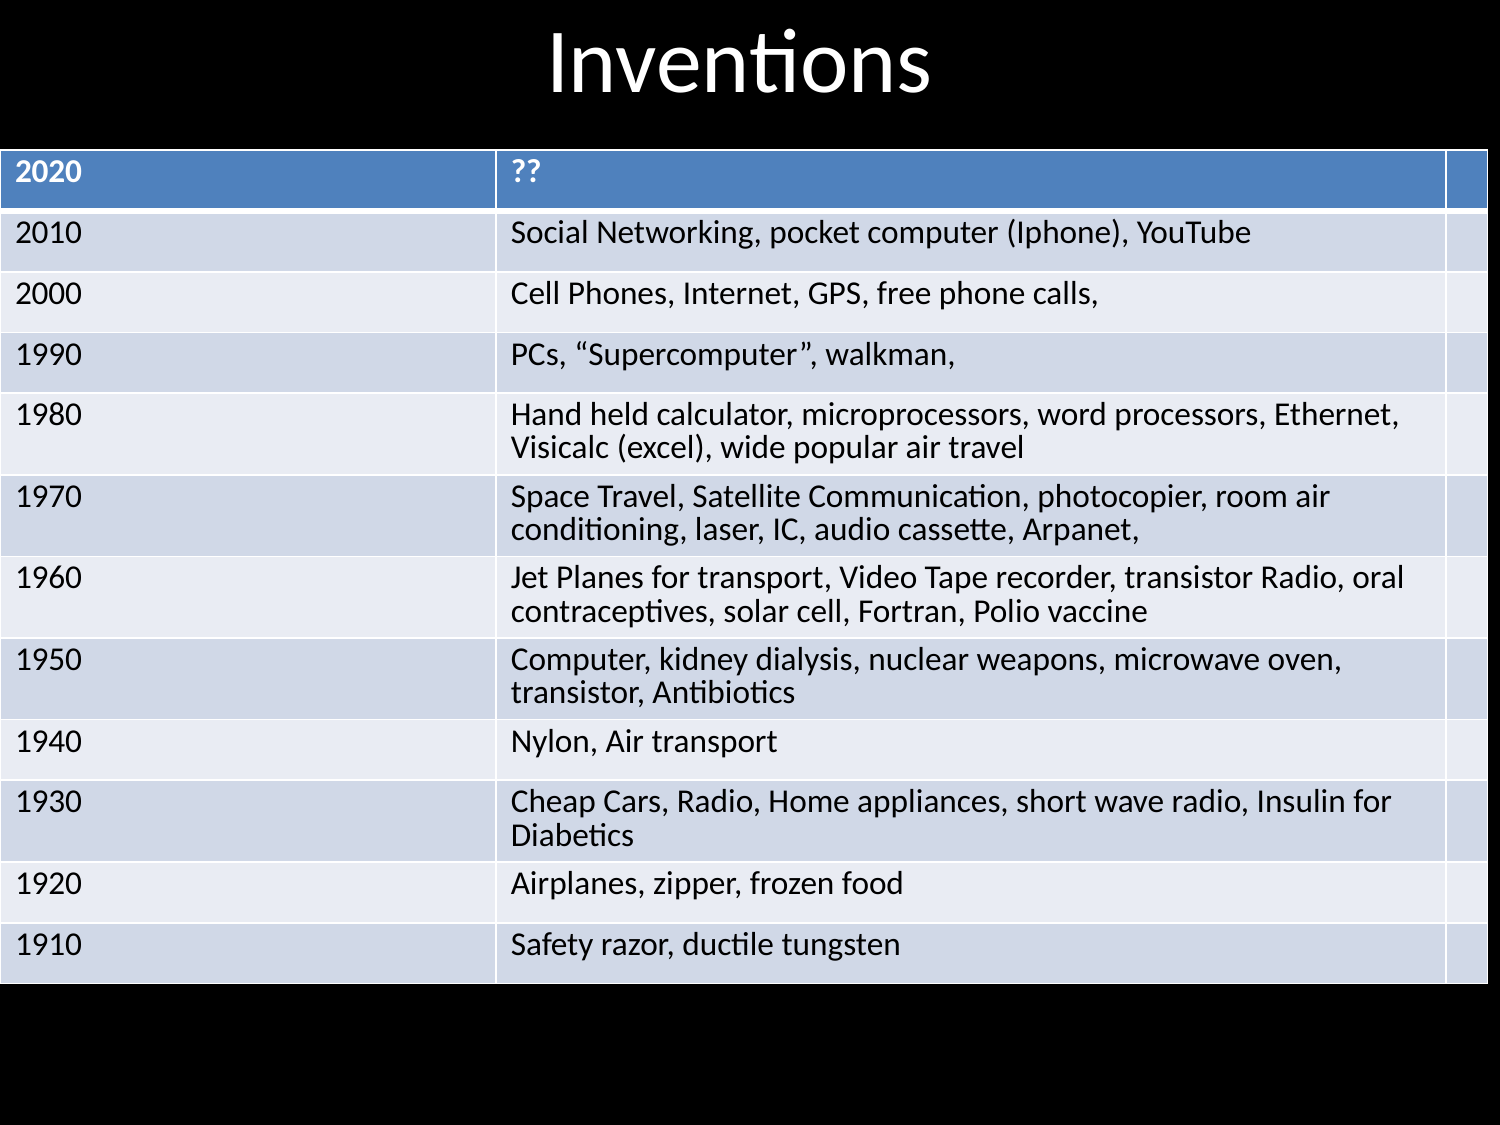

# Inventions
| 2020 | ?? |  |
| --- | --- | --- |
| 2010 | Social Networking, pocket computer (Iphone), YouTube |  |
| 2000 | Cell Phones, Internet, GPS, free phone calls, |  |
| 1990 | PCs, “Supercomputer”, walkman, |  |
| 1980 | Hand held calculator, microprocessors, word processors, Ethernet, Visicalc (excel), wide popular air travel |  |
| 1970 | Space Travel, Satellite Communication, photocopier, room air conditioning, laser, IC, audio cassette, Arpanet, |  |
| 1960 | Jet Planes for transport, Video Tape recorder, transistor Radio, oral contraceptives, solar cell, Fortran, Polio vaccine |  |
| 1950 | Computer, kidney dialysis, nuclear weapons, microwave oven, transistor, Antibiotics |  |
| 1940 | Nylon, Air transport |  |
| 1930 | Cheap Cars, Radio, Home appliances, short wave radio, Insulin for Diabetics |  |
| 1920 | Airplanes, zipper, frozen food |  |
| 1910 | Safety razor, ductile tungsten |  |